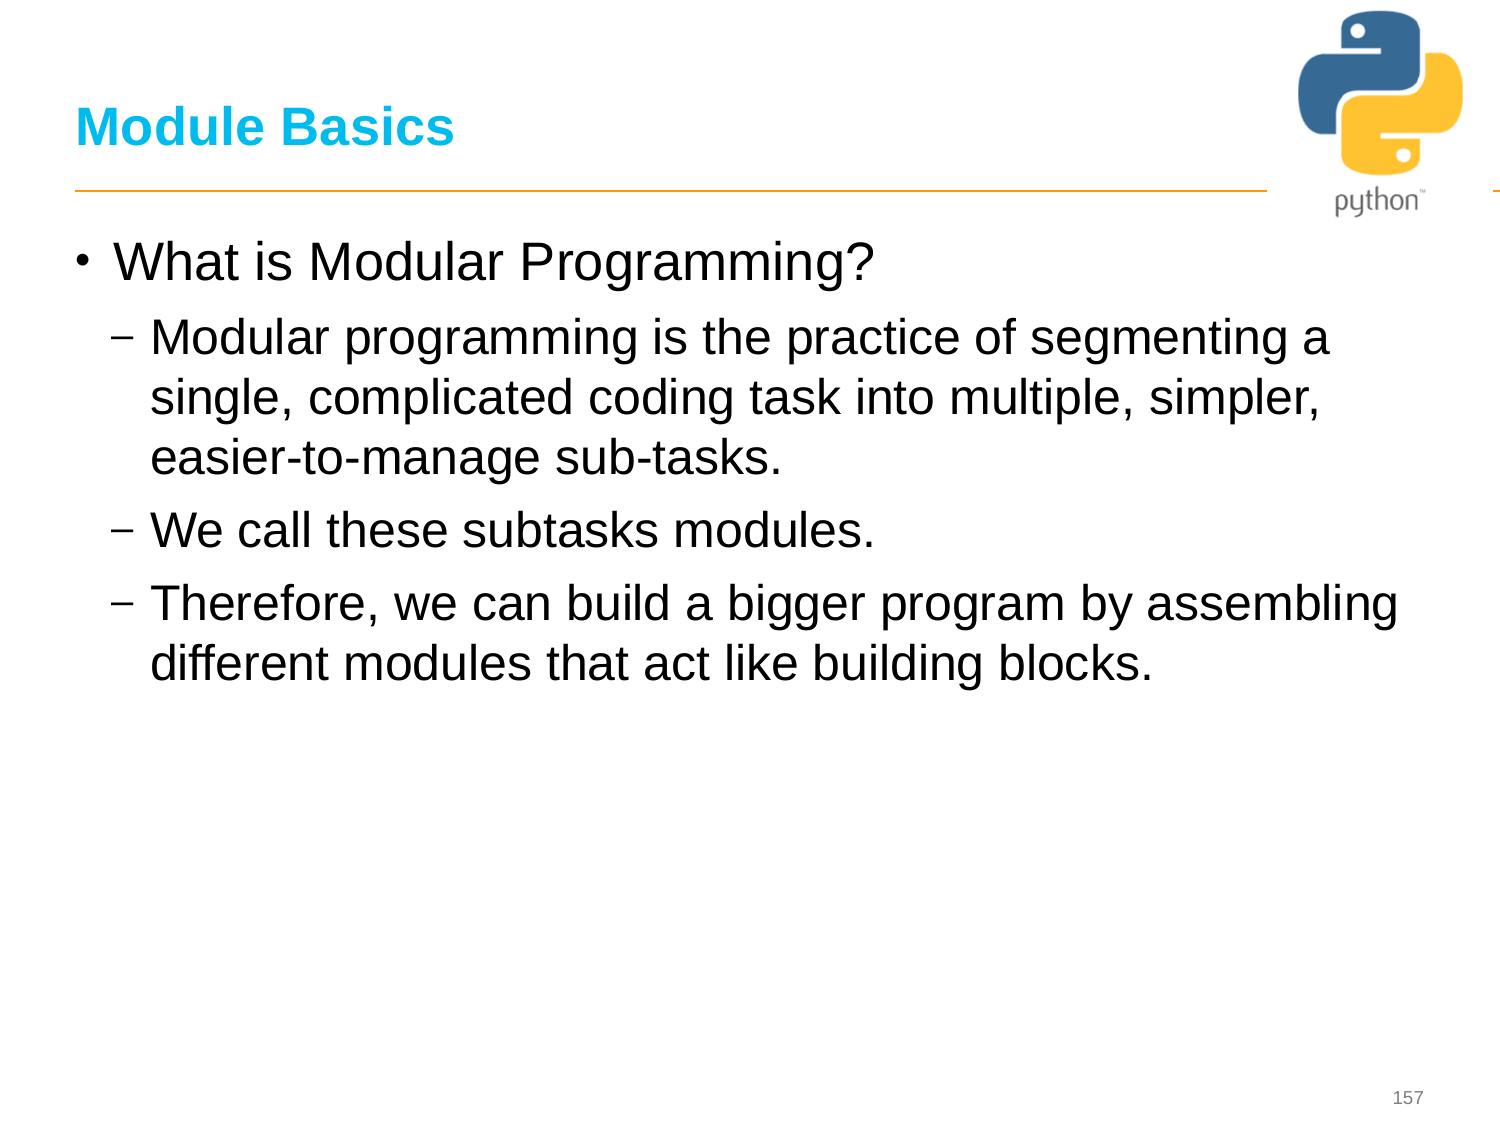

# Module Basics
What is Modular Programming?
Modular programming is the practice of segmenting a single, complicated coding task into multiple, simpler, easier-to-manage sub-tasks.
We call these subtasks modules.
Therefore, we can build a bigger program by assembling different modules that act like building blocks.